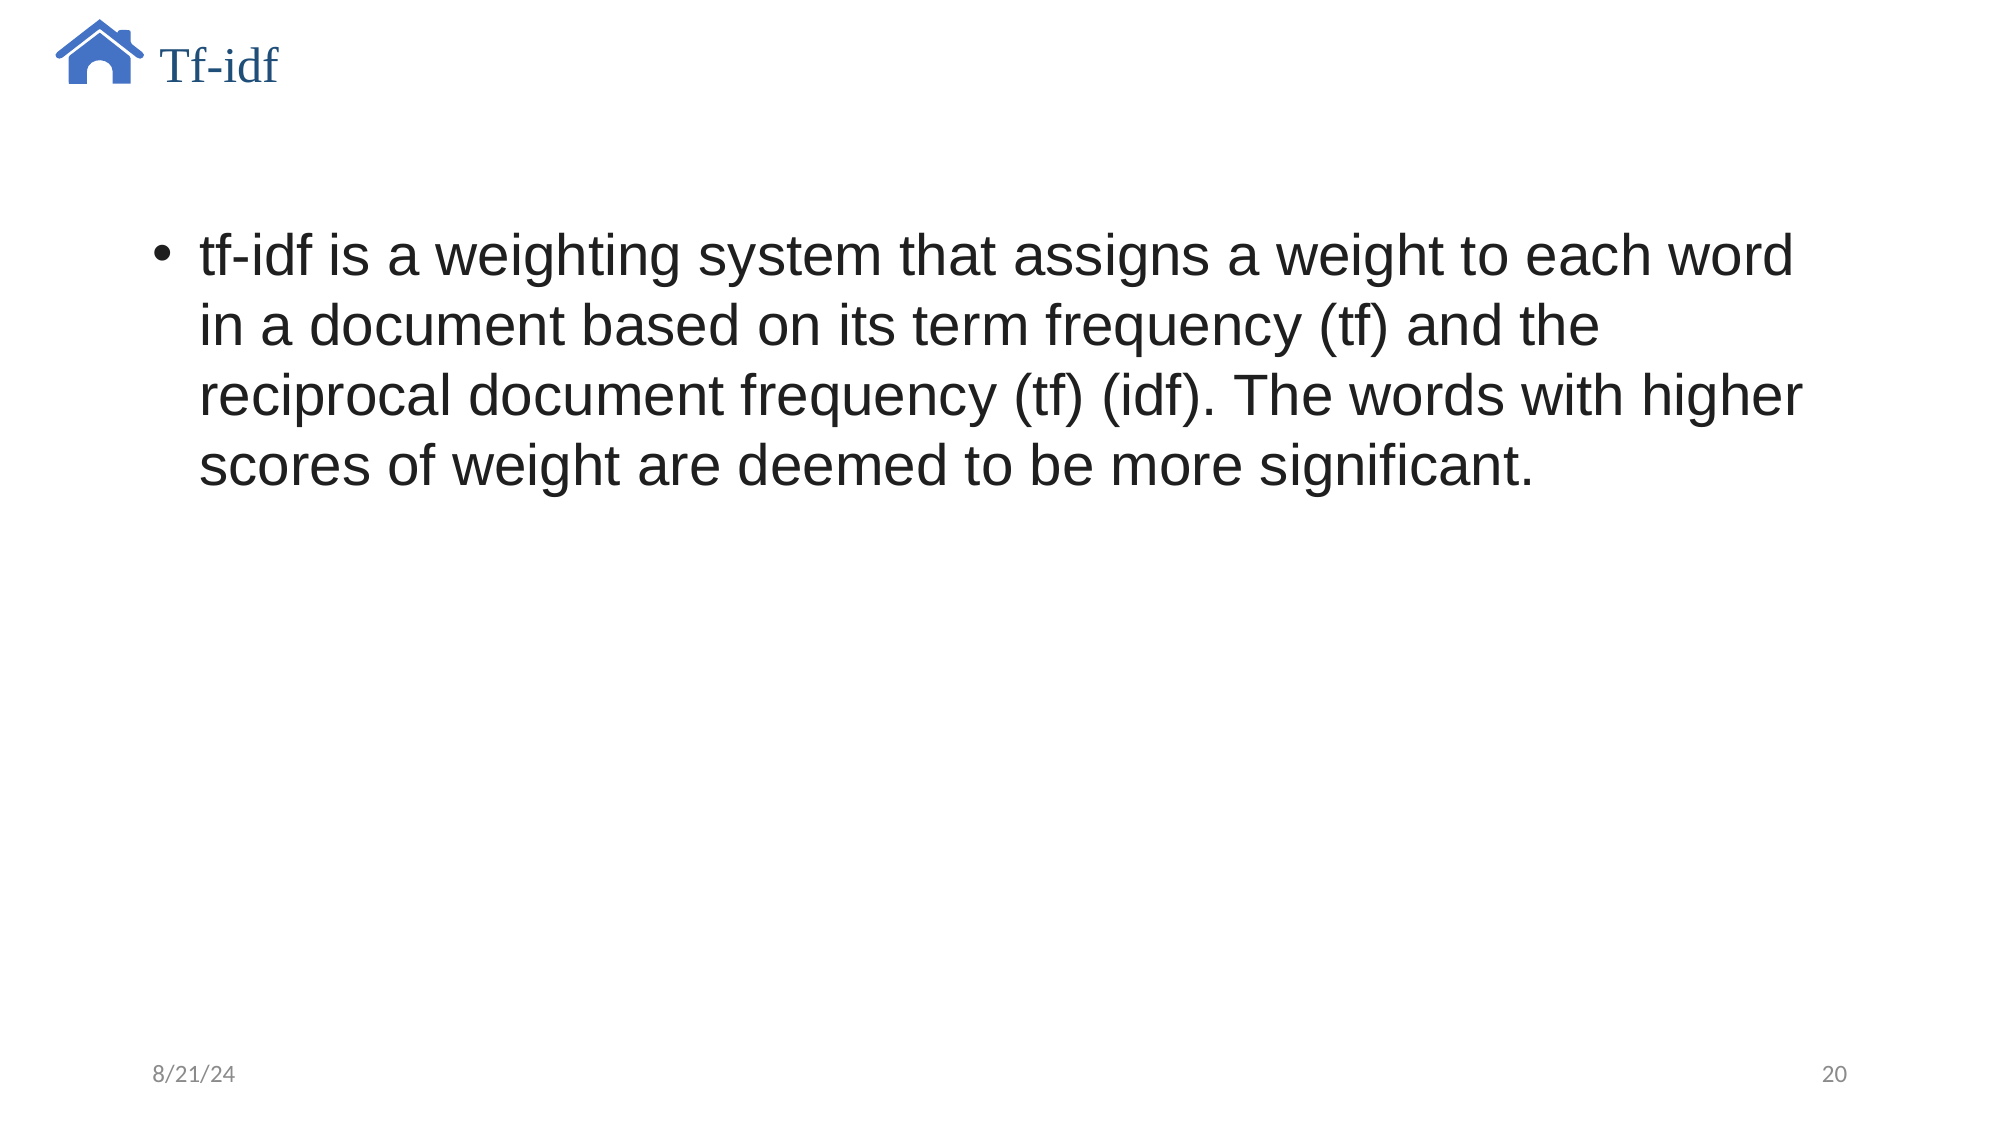

Tf-idf
tf-idf is a weighting system that assigns a weight to each word in a document based on its term frequency (tf) and the reciprocal document frequency (tf) (idf). The words with higher scores of weight are deemed to be more significant.
8/21/24
20